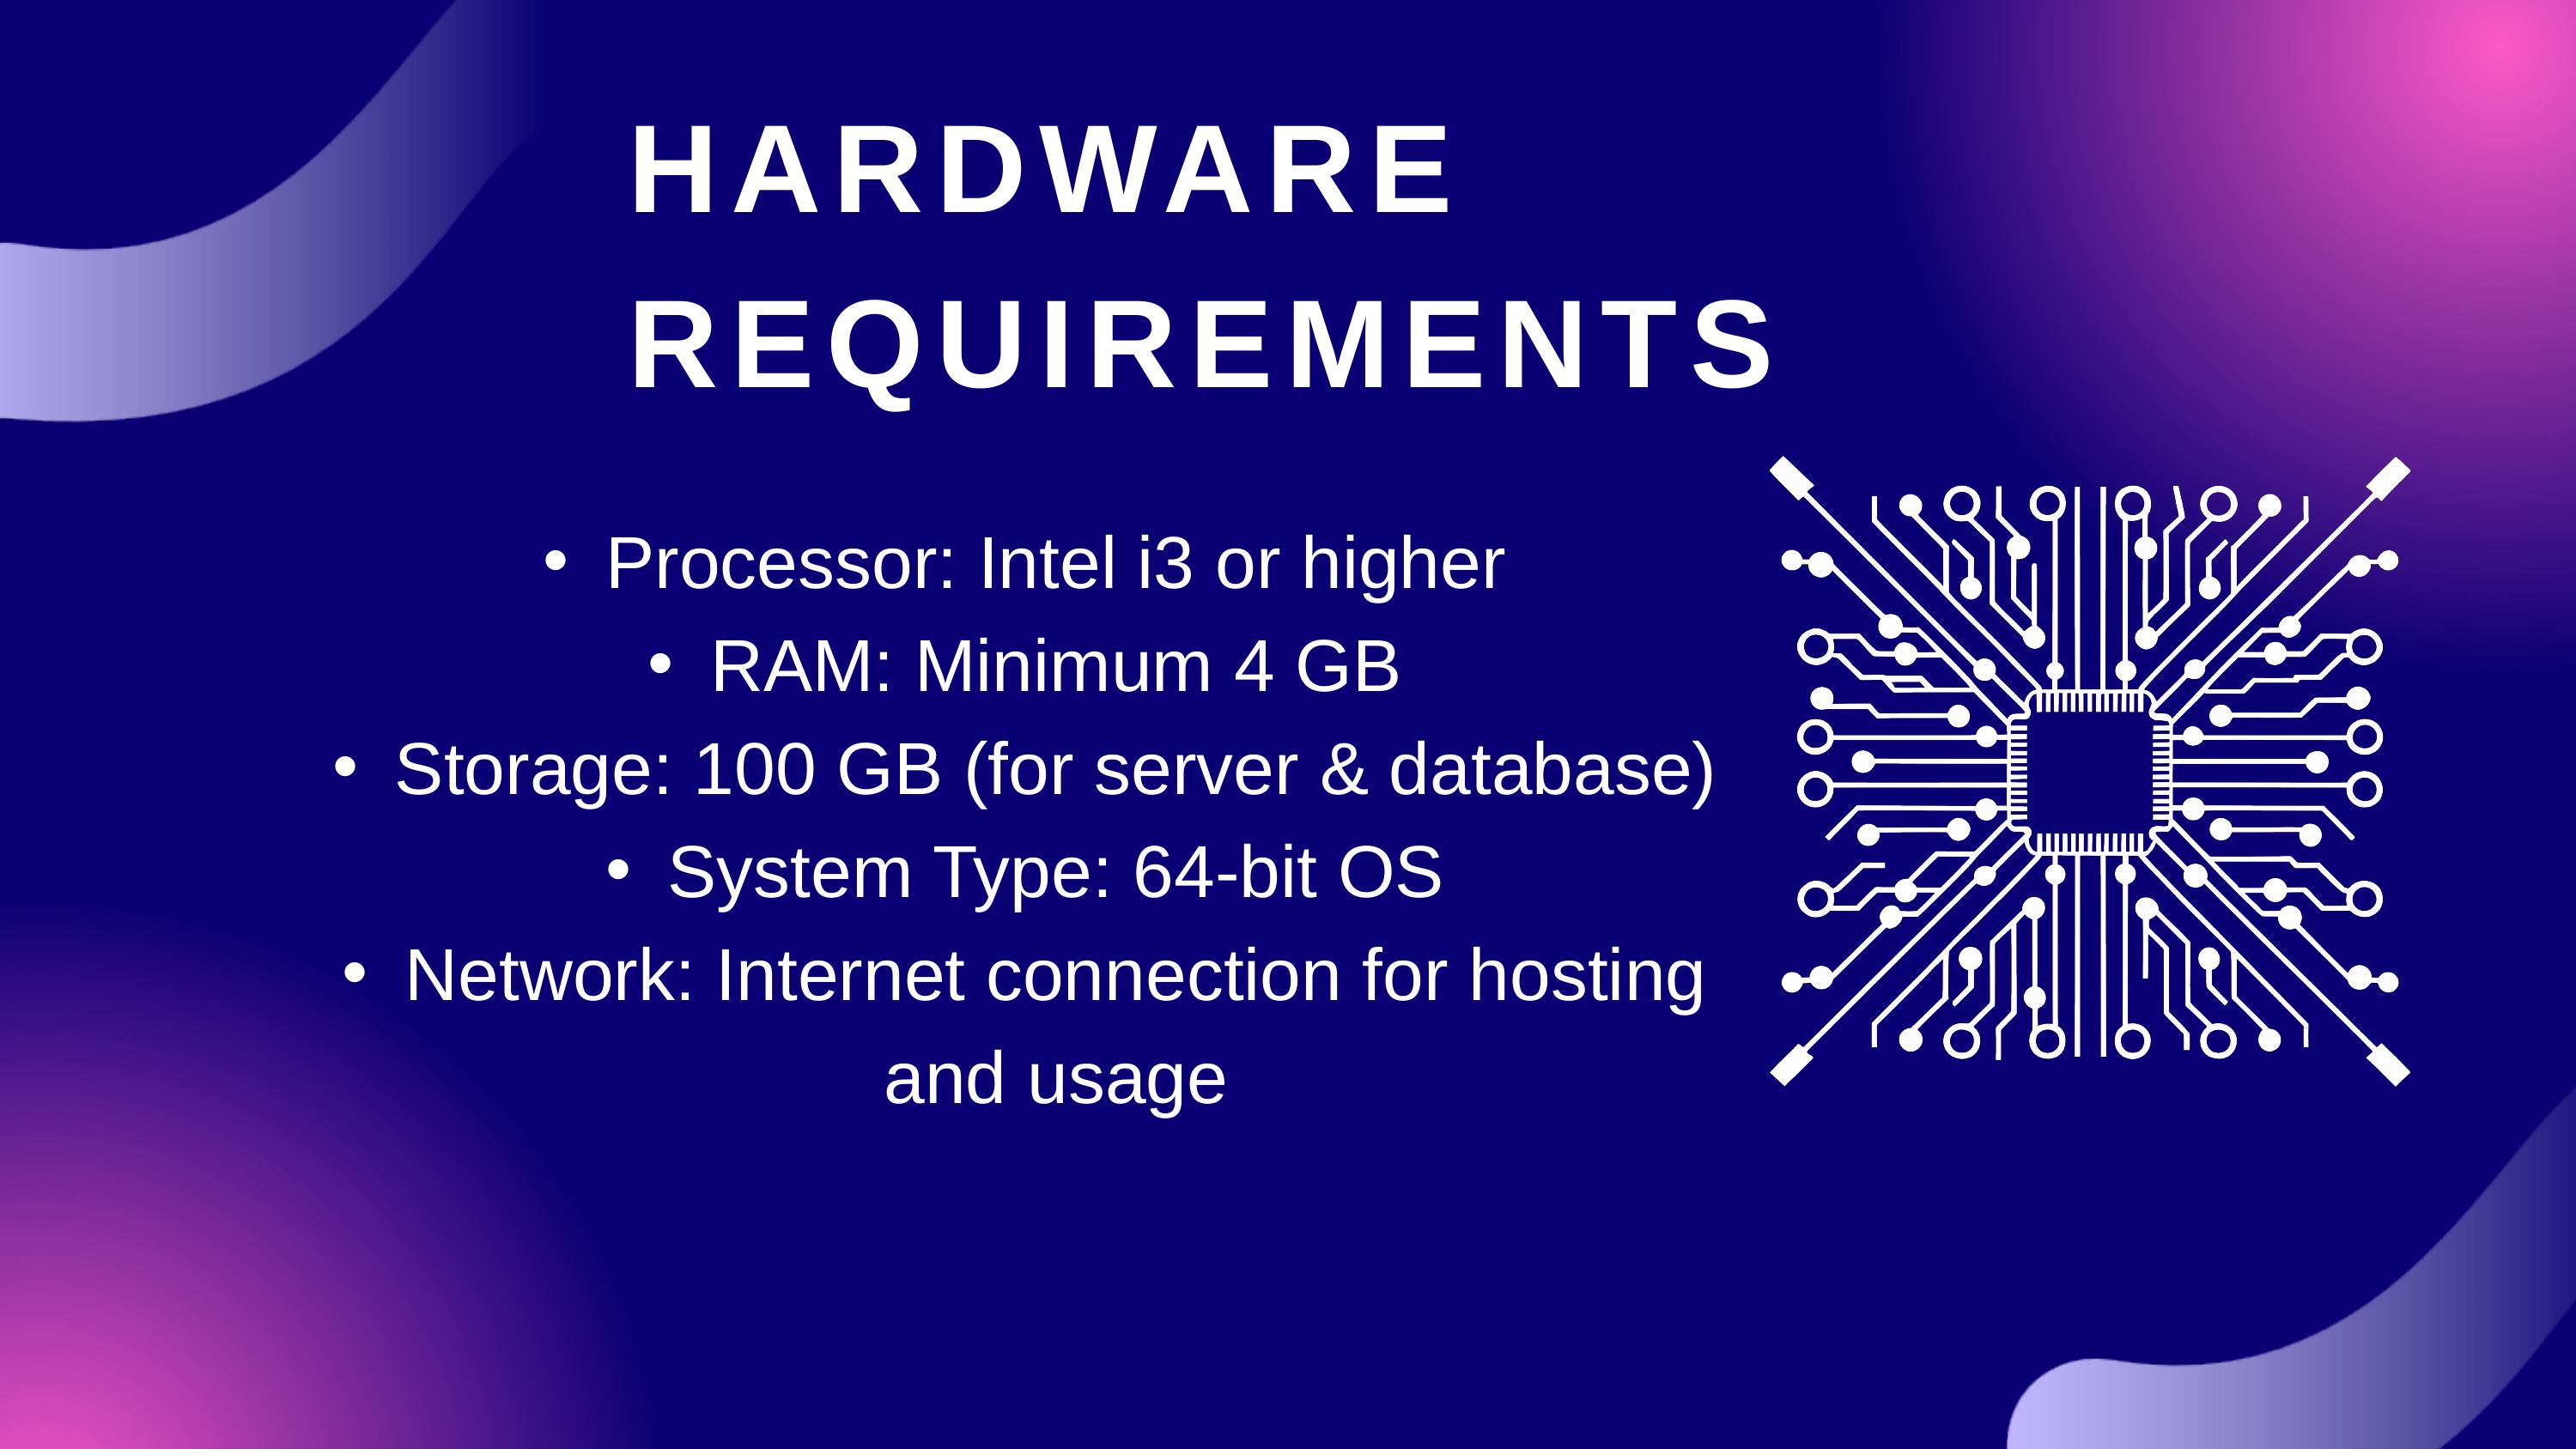

HARDWARE REQUIREMENTS

Processor: Intel i3 or higher
RAM: Minimum 4 GB
Storage: 100 GB (for server & database)
System Type: 64-bit OS
Network: Internet connection for hosting and usage